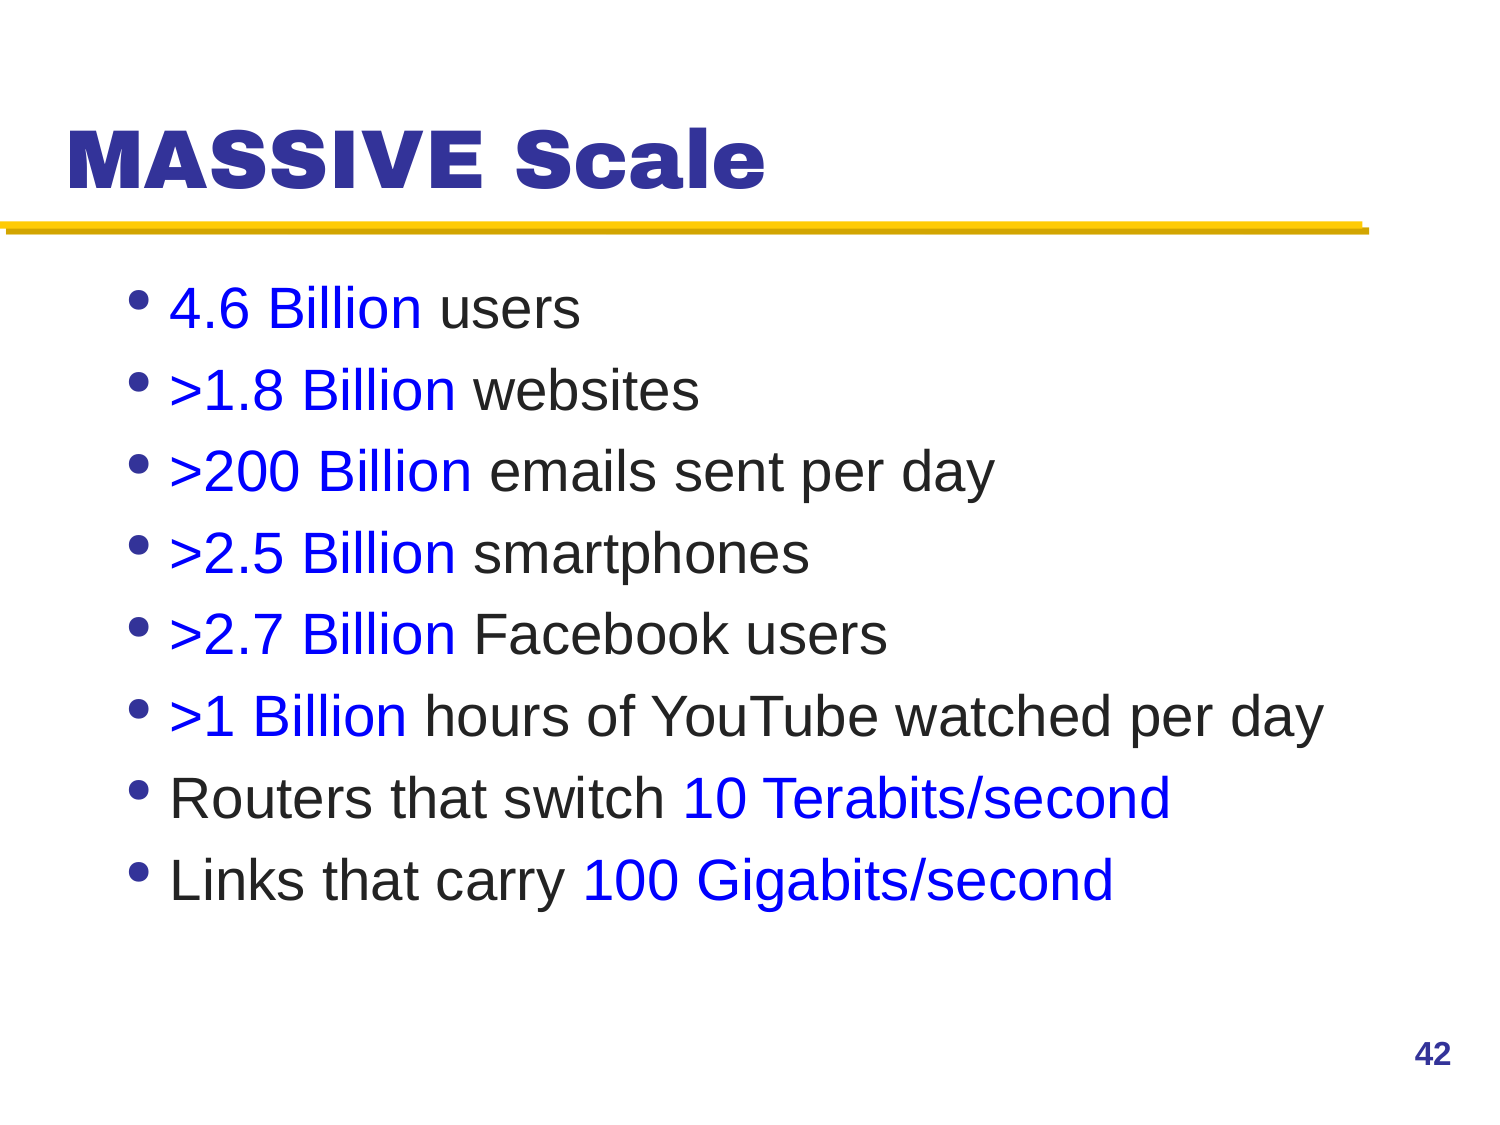

# MASSIVE Scale
4.6 Billion users
>1.8 Billion websites
>200 Billion emails sent per day
>2.5 Billion smartphones
>2.7 Billion Facebook users
>1 Billion hours of YouTube watched per day
Routers that switch 10 Terabits/second
Links that carry 100 Gigabits/second

42